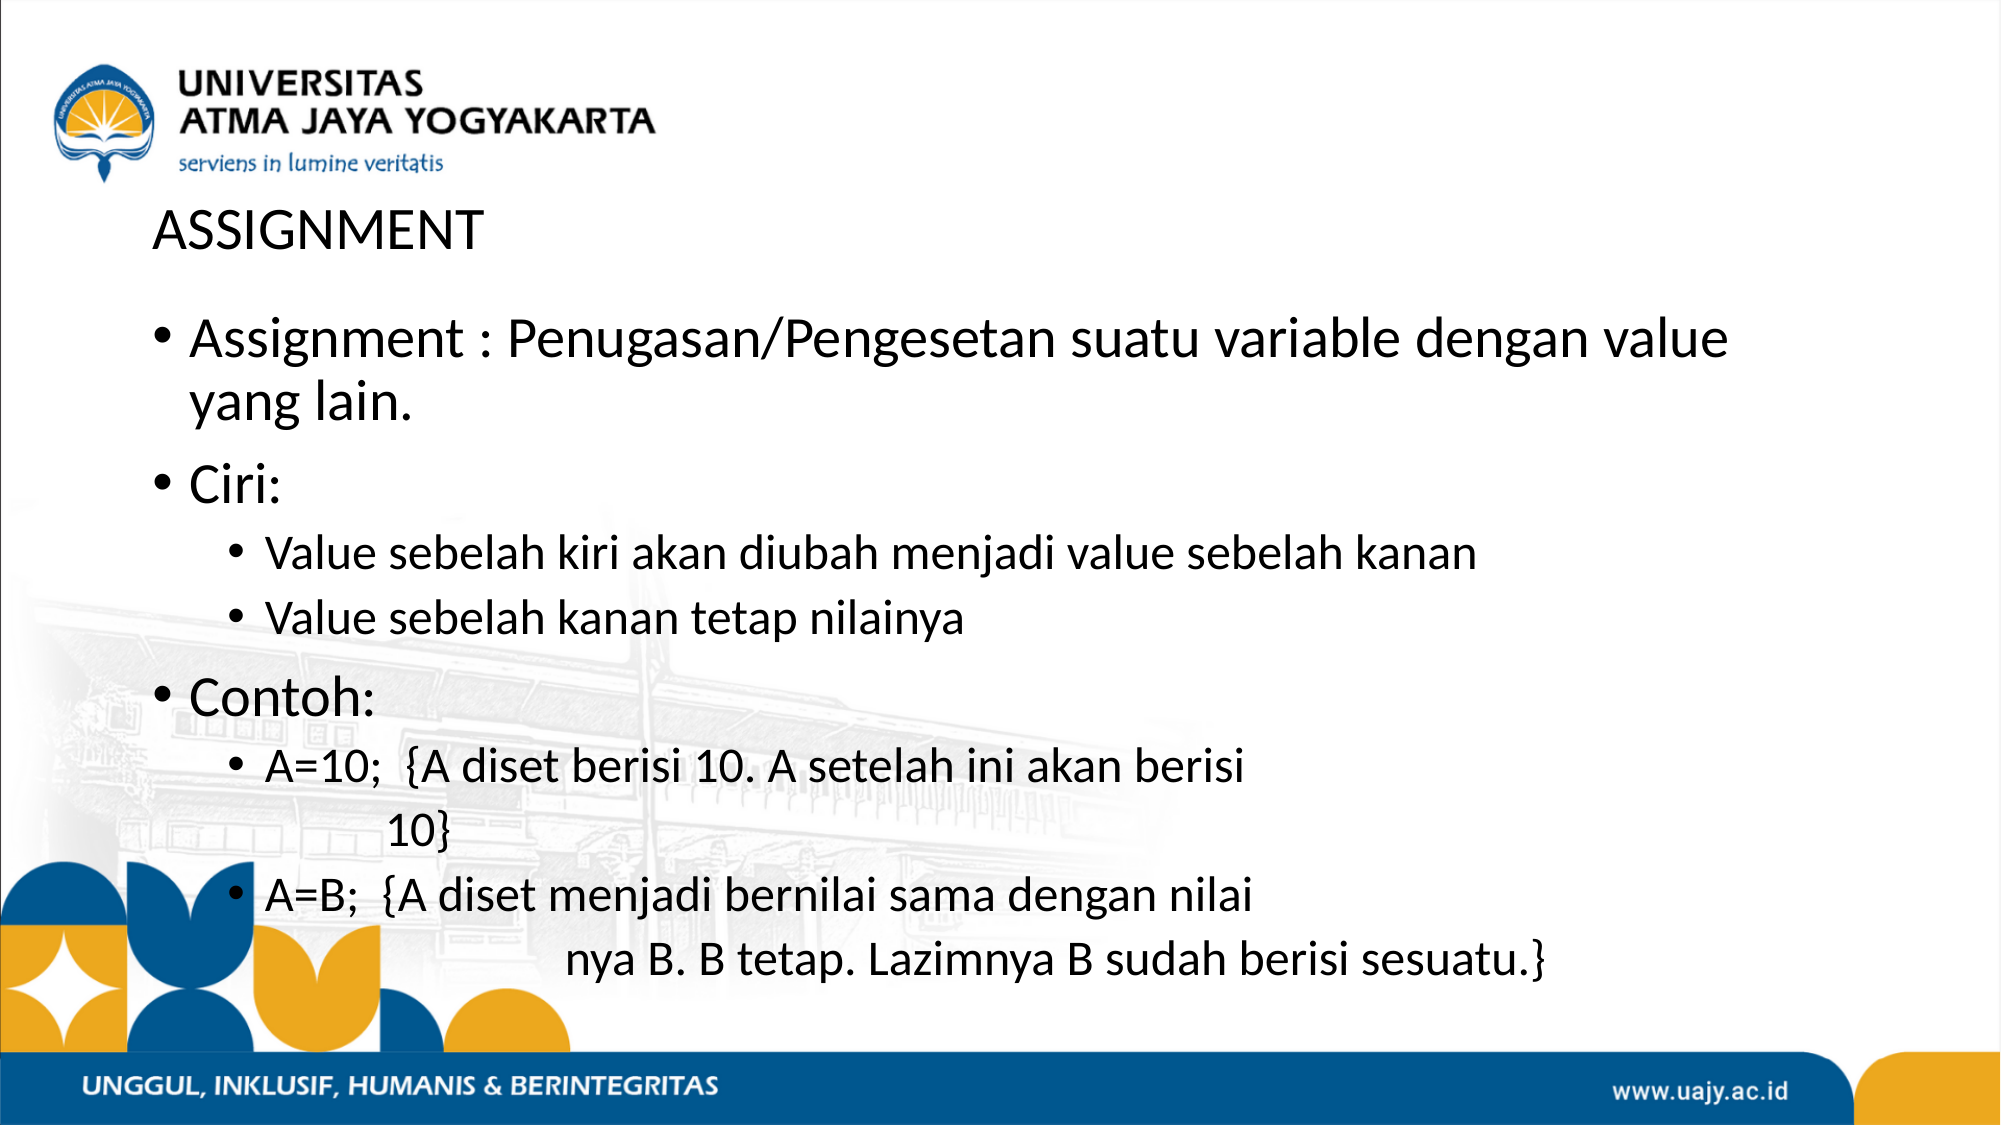

# ASSIGNMENT
Assignment : Penugasan/Pengesetan suatu variable dengan value yang lain.
Ciri:
Value sebelah kiri akan diubah menjadi value sebelah kanan
Value sebelah kanan tetap nilainya
Contoh:
A=10;  {A diset berisi 10. A setelah ini akan berisi
              10}
A=B;  {A diset menjadi bernilai sama dengan nilai
			nya B. B tetap. Lazimnya B sudah berisi sesuatu.}